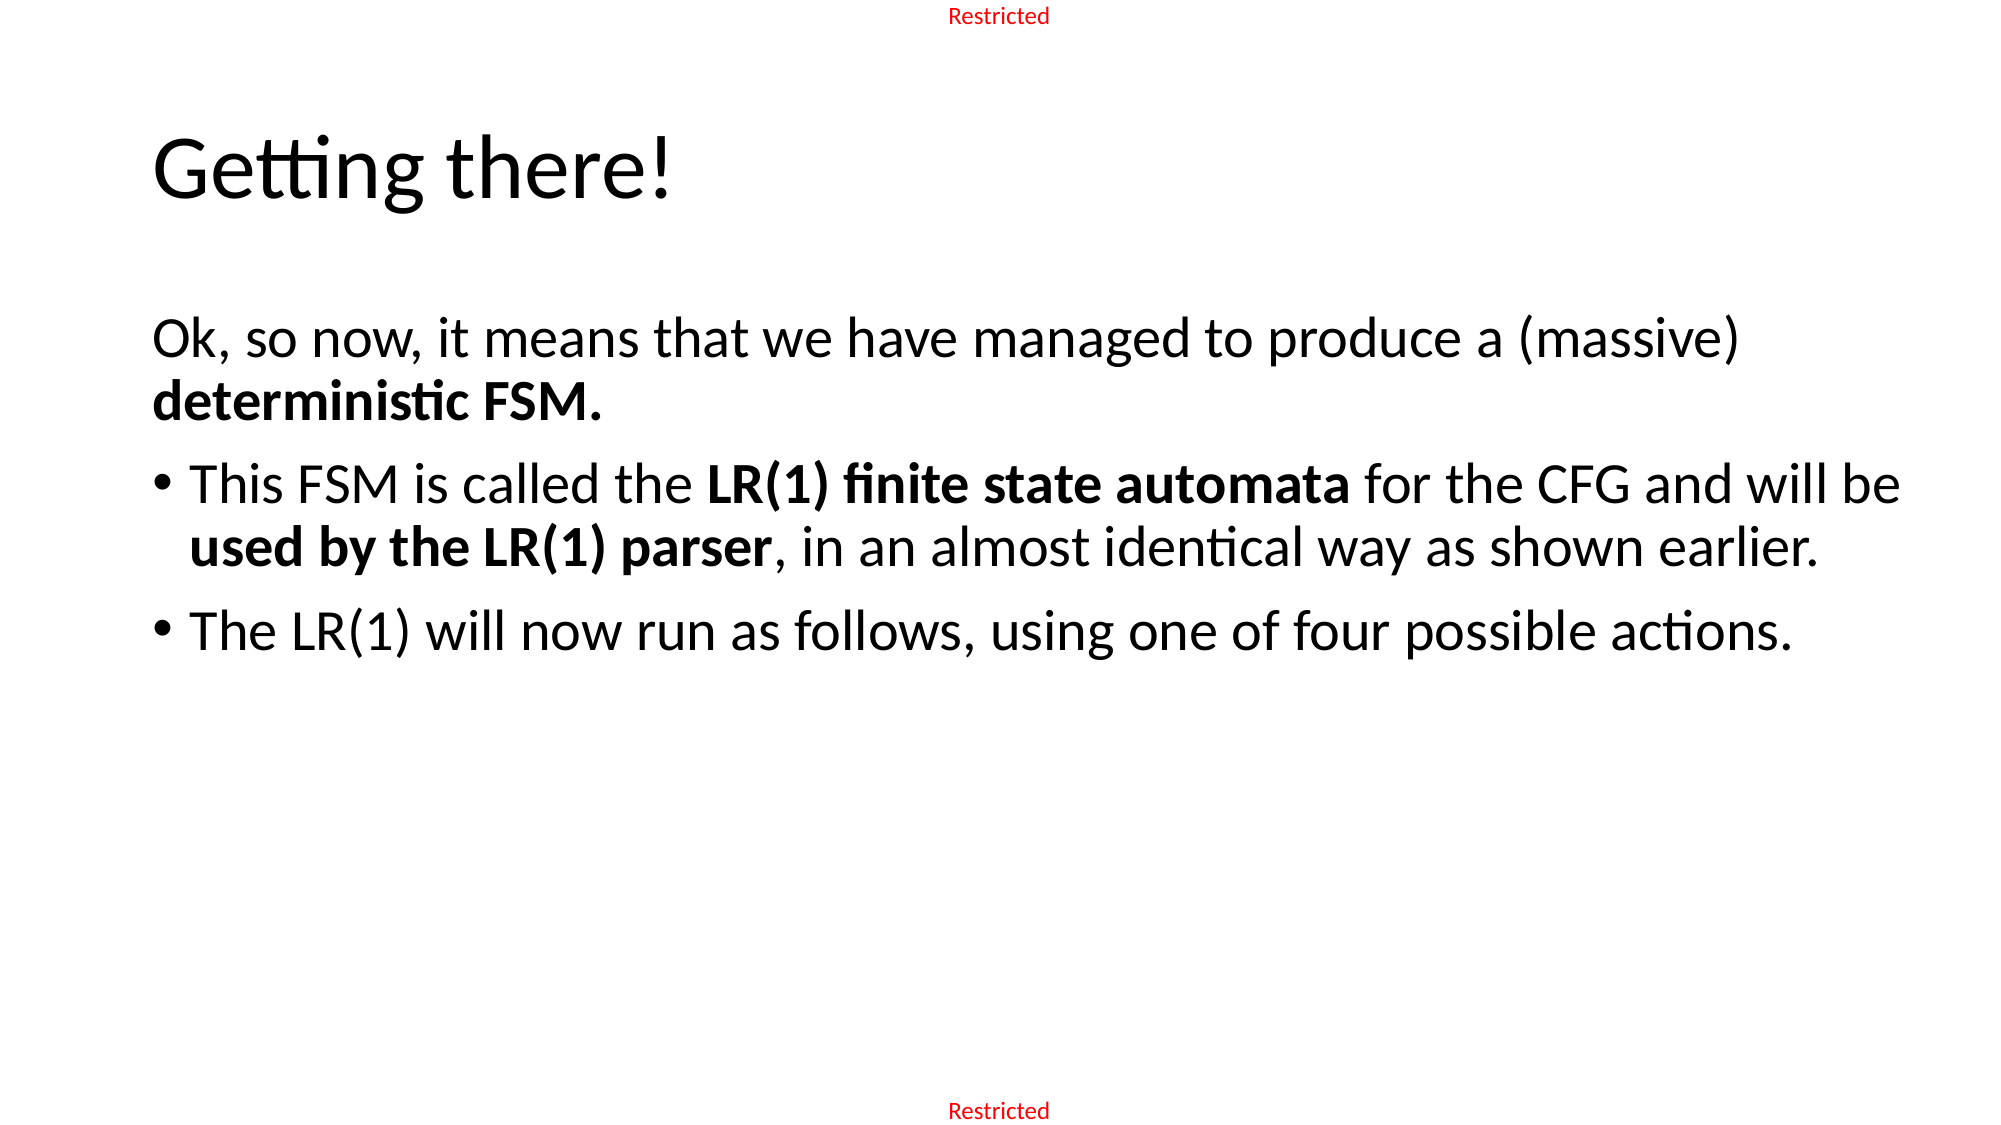

# Getting there!
Ok, so now, it means that we have managed to produce a (massive) deterministic FSM.
This FSM is called the LR(1) finite state automata for the CFG and will be used by the LR(1) parser, in an almost identical way as shown earlier.
The LR(1) will now run as follows, using one of four possible actions.